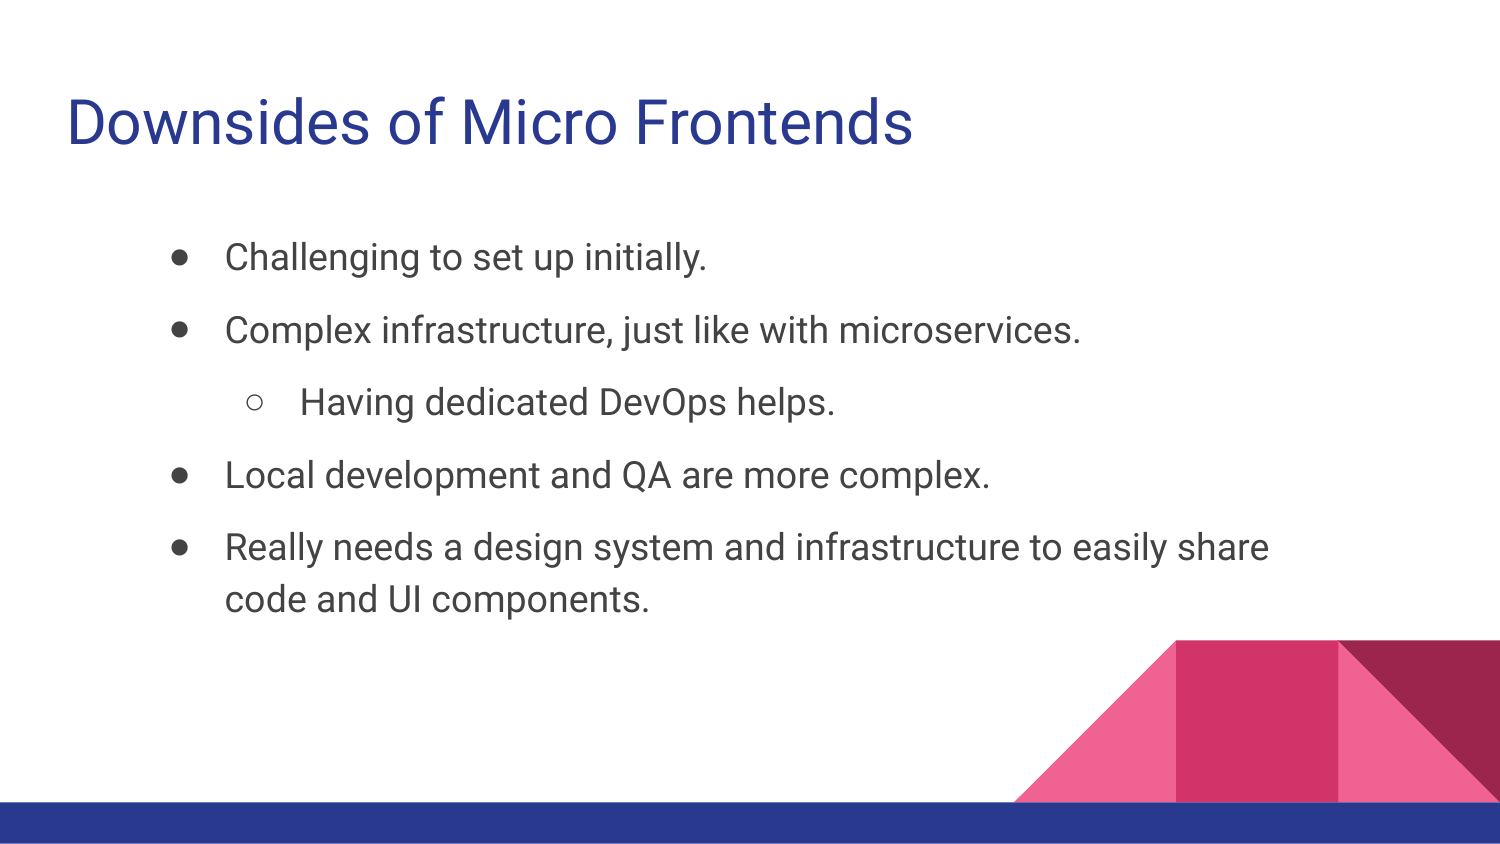

# Downsides of Micro Frontends
Challenging to set up initially.
Complex infrastructure, just like with microservices.
Having dedicated DevOps helps.
Local development and QA are more complex.
Really needs a design system and infrastructure to easily share code and UI components.